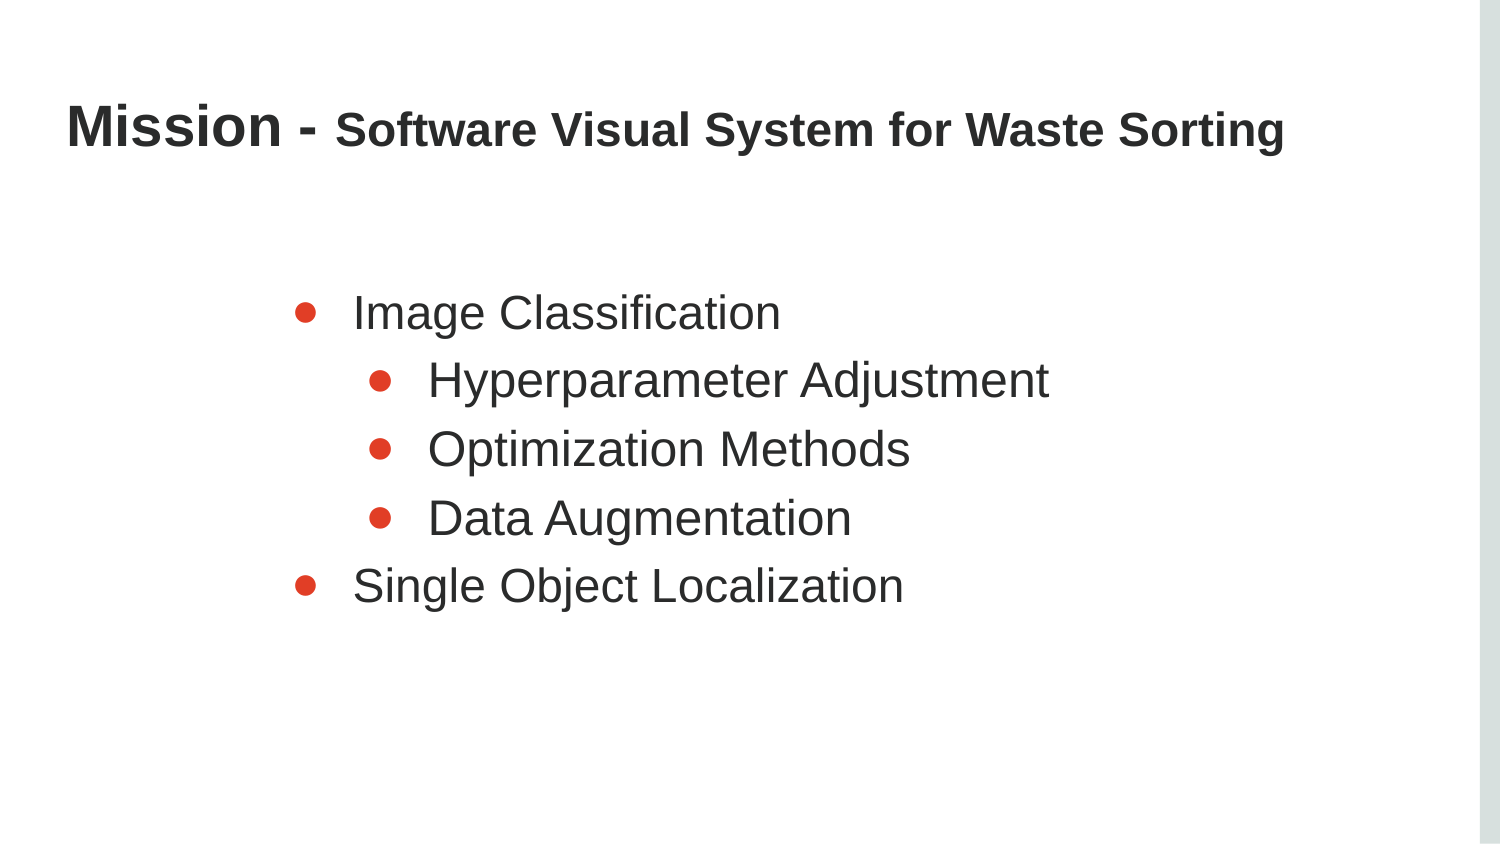

# Mission - Software Visual System for Waste Sorting
Image Classification
Hyperparameter Adjustment
Optimization Methods
Data Augmentation
Single Object Localization